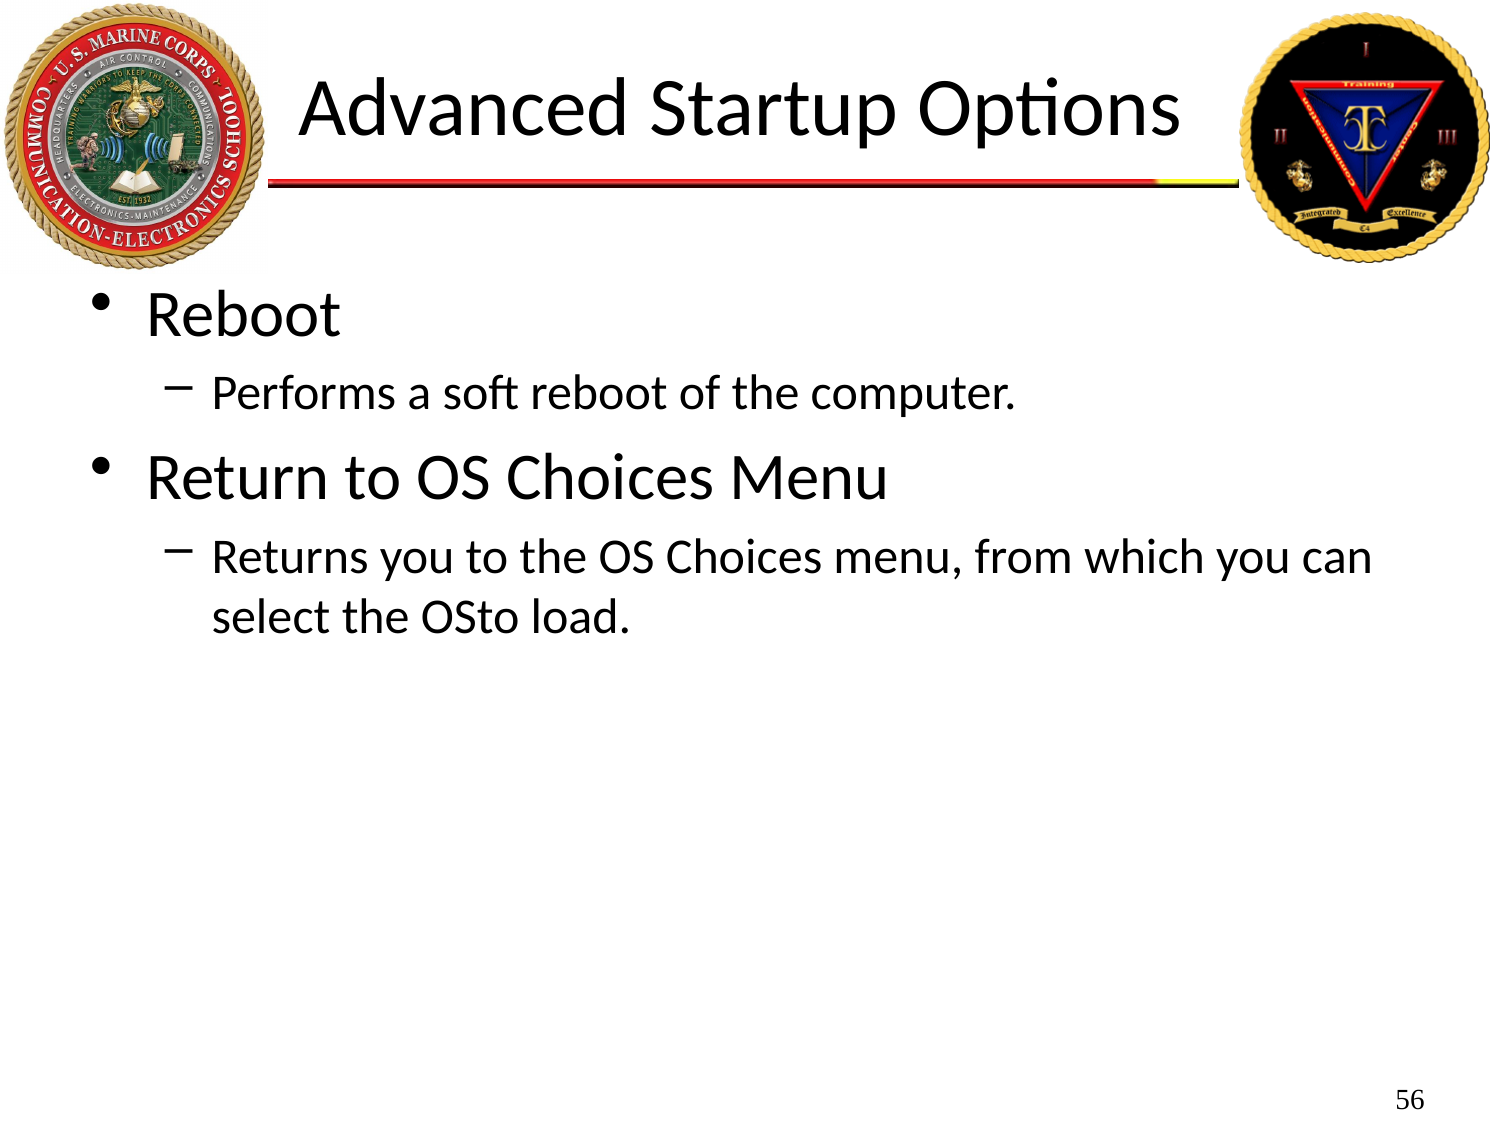

# Advanced Startup Options
Reboot
Performs a soft reboot of the computer.
Return to OS Choices Menu
Returns you to the OS Choices menu, from which you can select the OSto load.